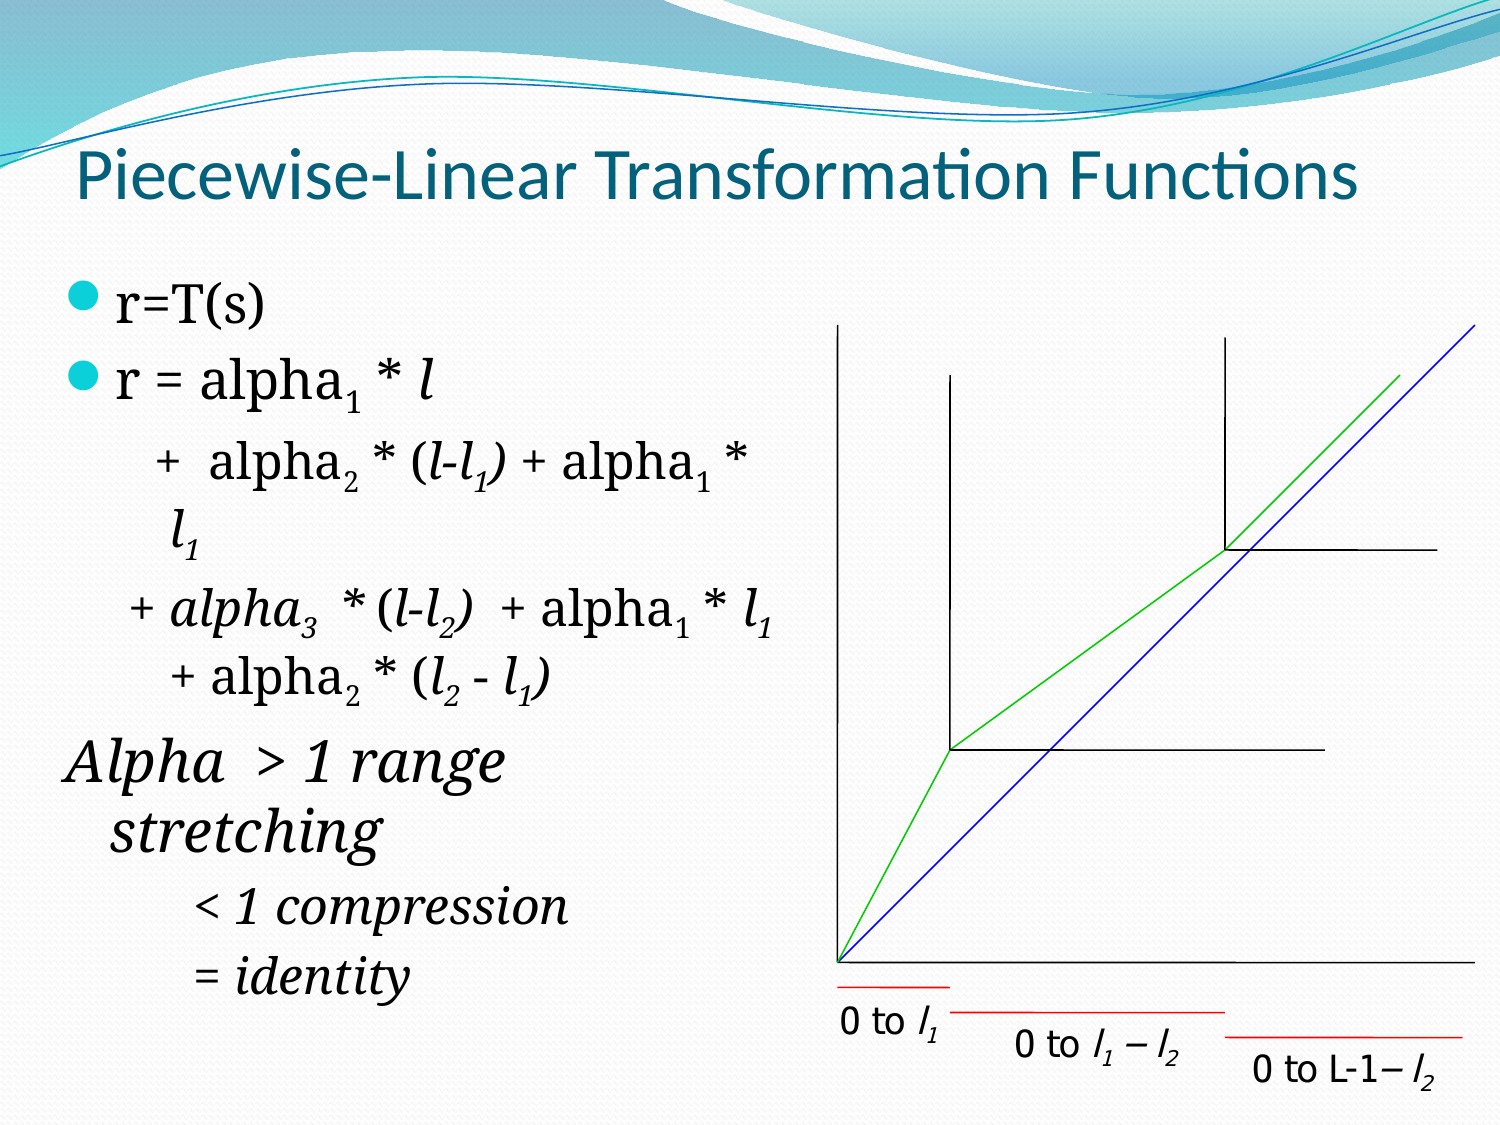

# Piecewise-Linear Transformation Functions
r=T(s)
r = alpha1 * l
  +  alpha2 * (l-l1) + alpha1 * l1
+ alpha3  * (l-l2)  + alpha1 * l1 + alpha2 * (l2 - l1)
Alpha  > 1 range stretching
     < 1 compression
     = identity

0 to l1

0 to l1 – l2

0 to L-1– l2